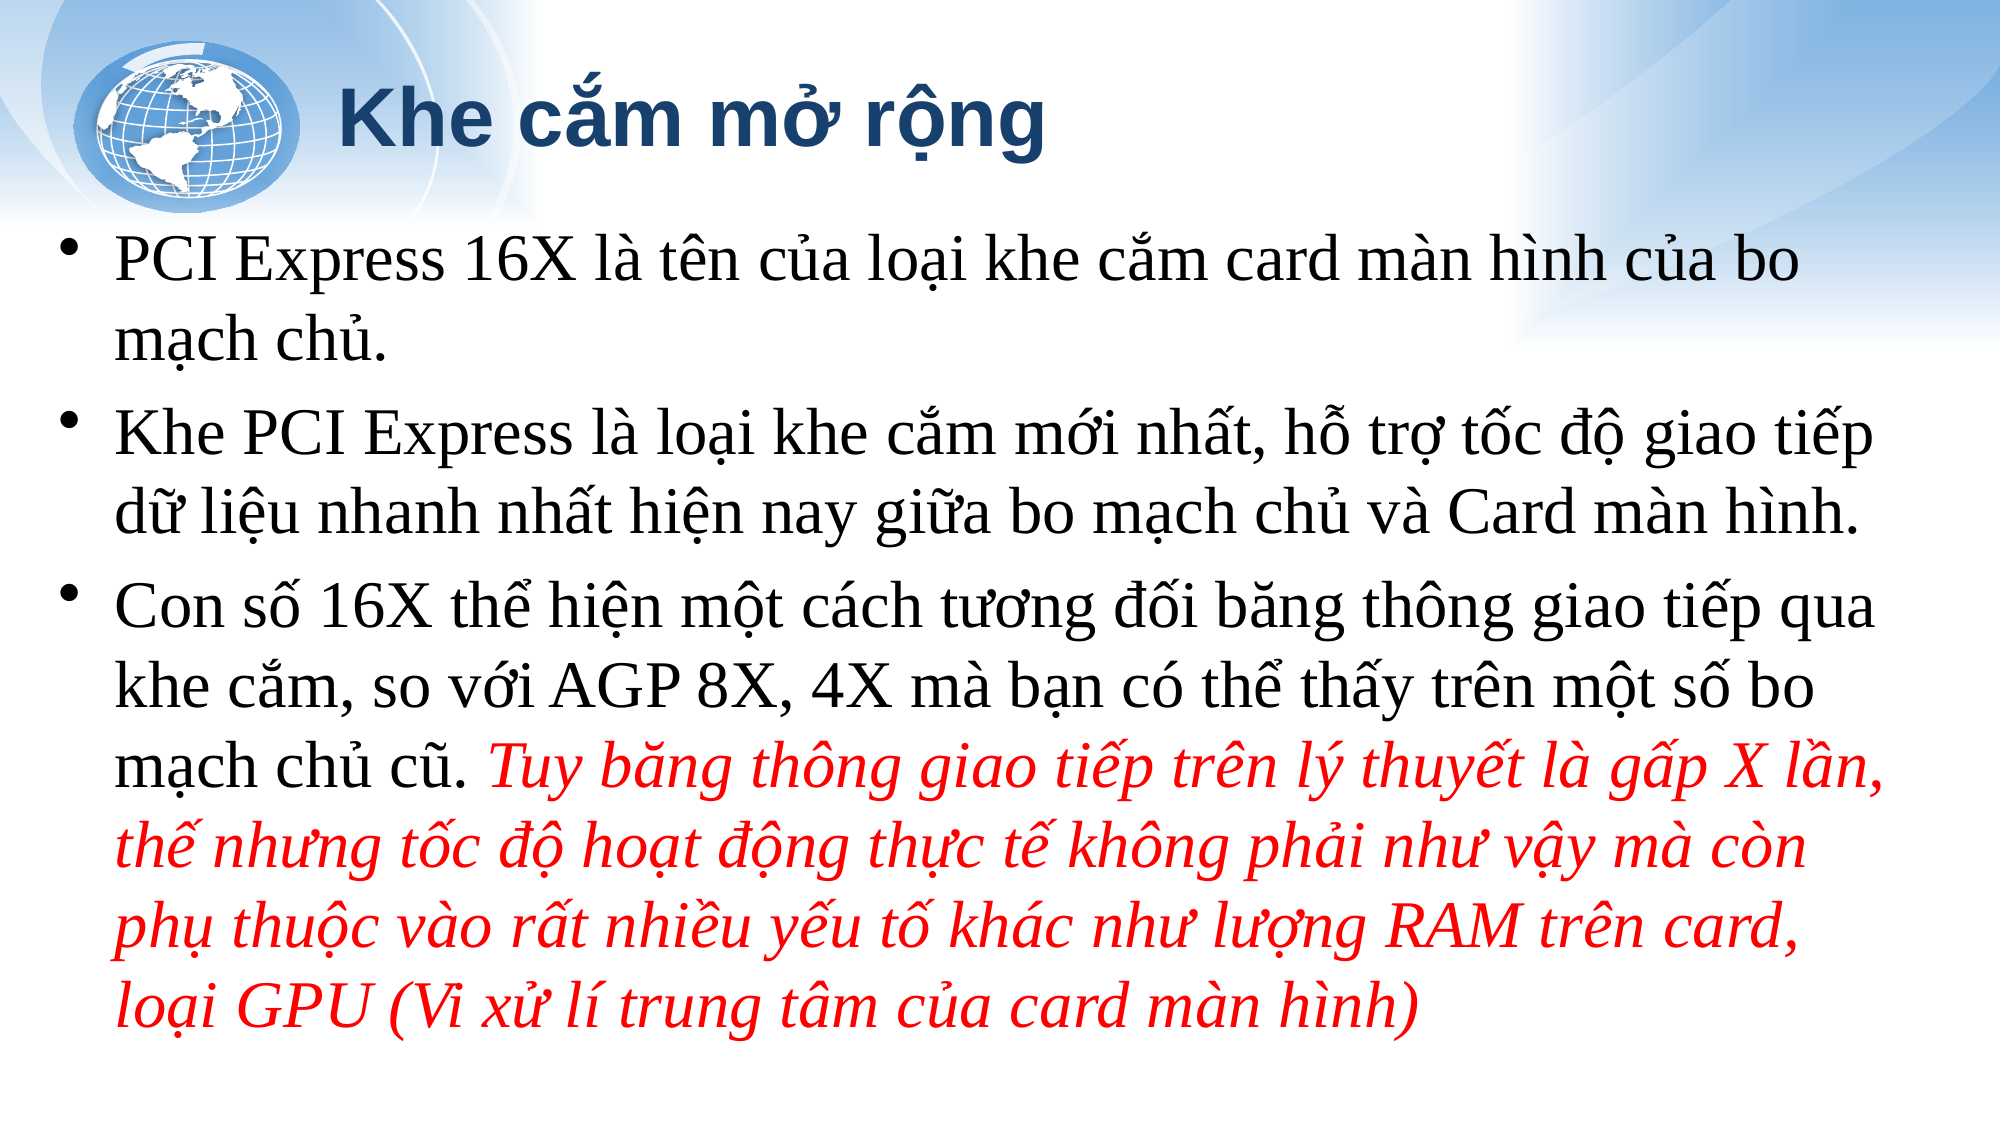

# Khe cắm mở rộng

PCI Express 16X là tên của loại khe cắm card màn hình của bo mạch chủ.
Khe PCI Express là loại khe cắm mới nhất, hỗ trợ tốc độ giao tiếp dữ liệu nhanh nhất hiện nay giữa bo mạch chủ và Card màn hình.
Con số 16X thể hiện một cách tương đối băng thông giao tiếp qua khe cắm, so với AGP 8X, 4X mà bạn có thể thấy trên một số bo mạch chủ cũ. Tuy băng thông giao tiếp trên lý thuyết là gấp X lần, thế nhưng tốc độ hoạt động thực tế không phải như vậy mà còn phụ thuộc vào rất nhiều yếu tố khác như lượng RAM trên card, loại GPU (Vi xử lí trung tâm của card màn hình)